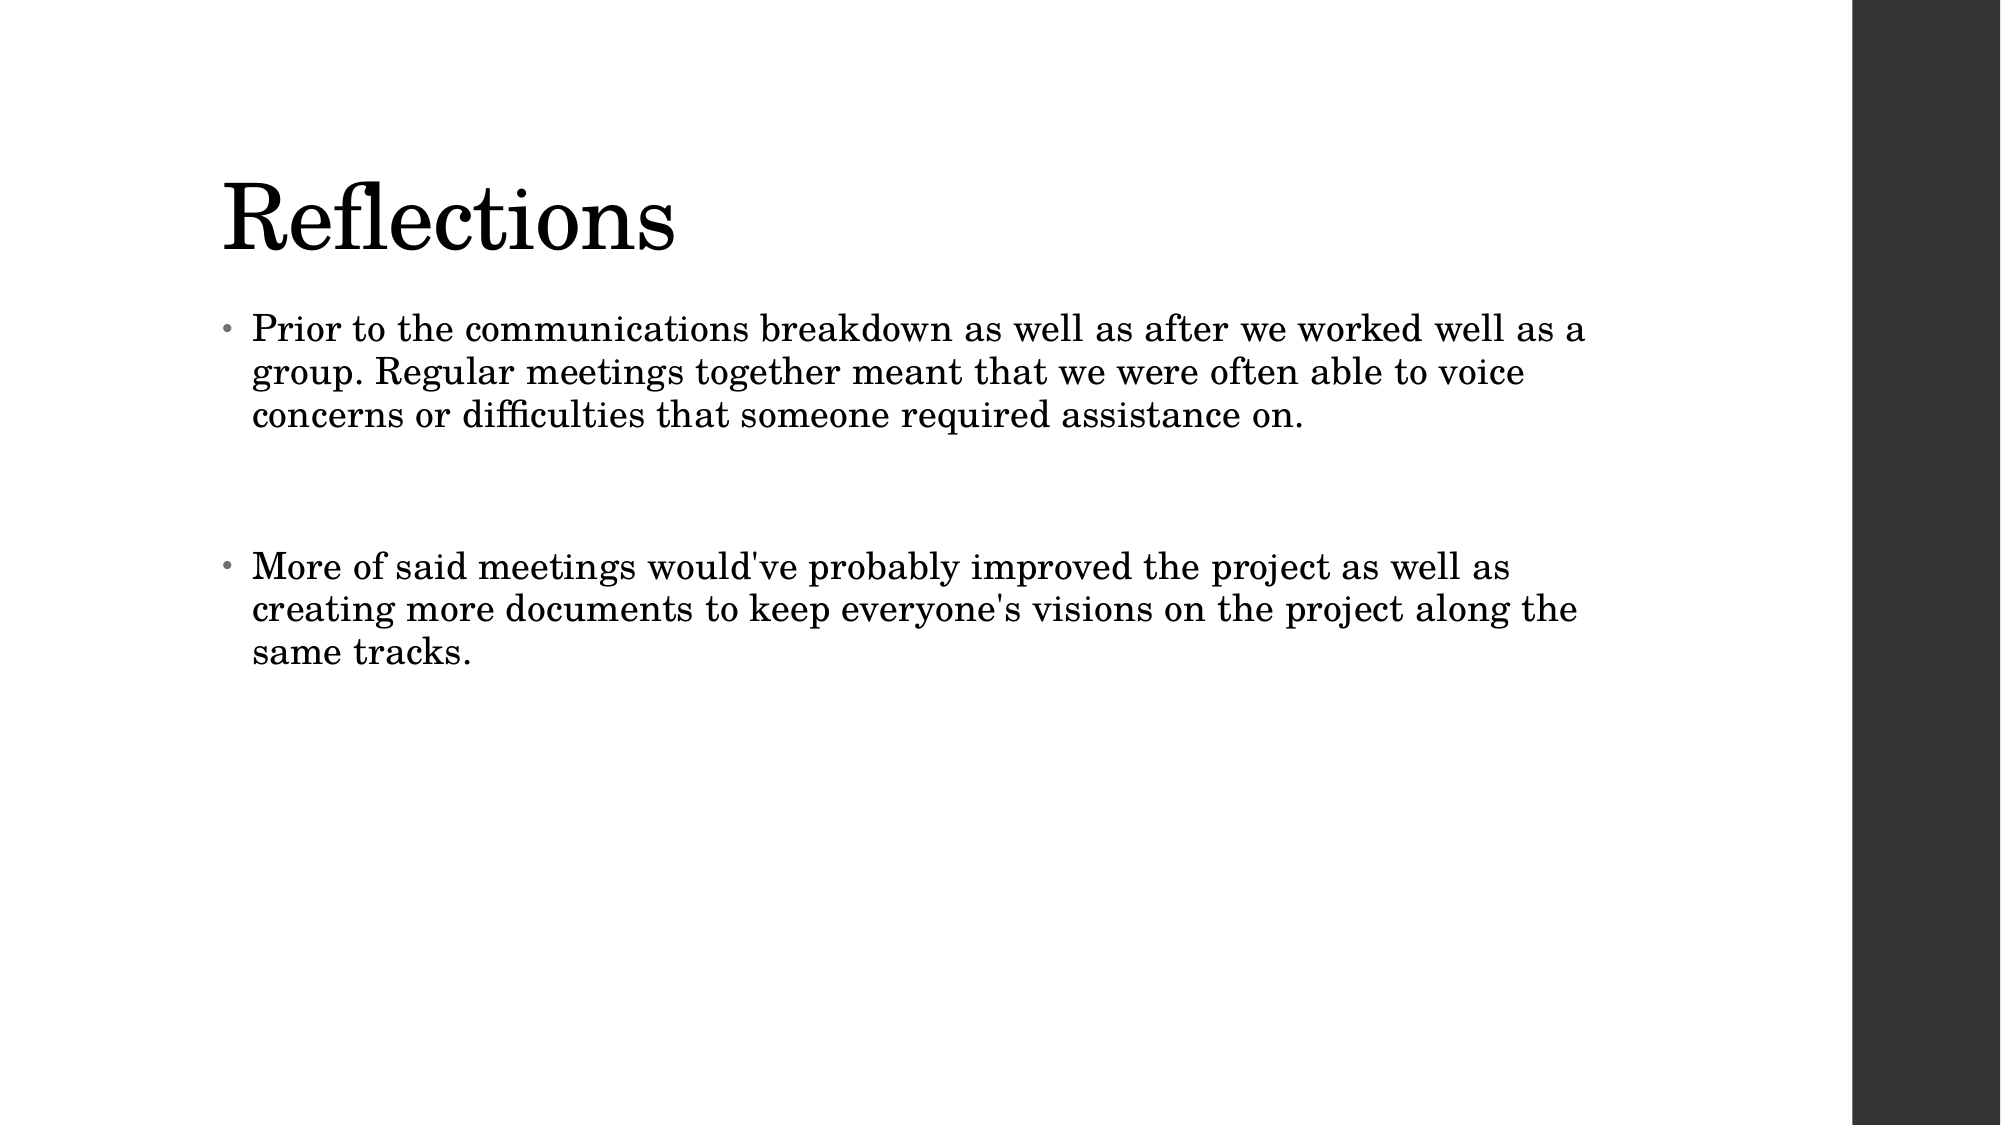

# Reflections
Prior to the communications breakdown as well as after we worked well as a group. Regular meetings together meant that we were often able to voice concerns or difficulties that someone required assistance on.

More of said meetings would've probably improved the project as well as creating more documents to keep everyone's visions on the project along the same tracks.